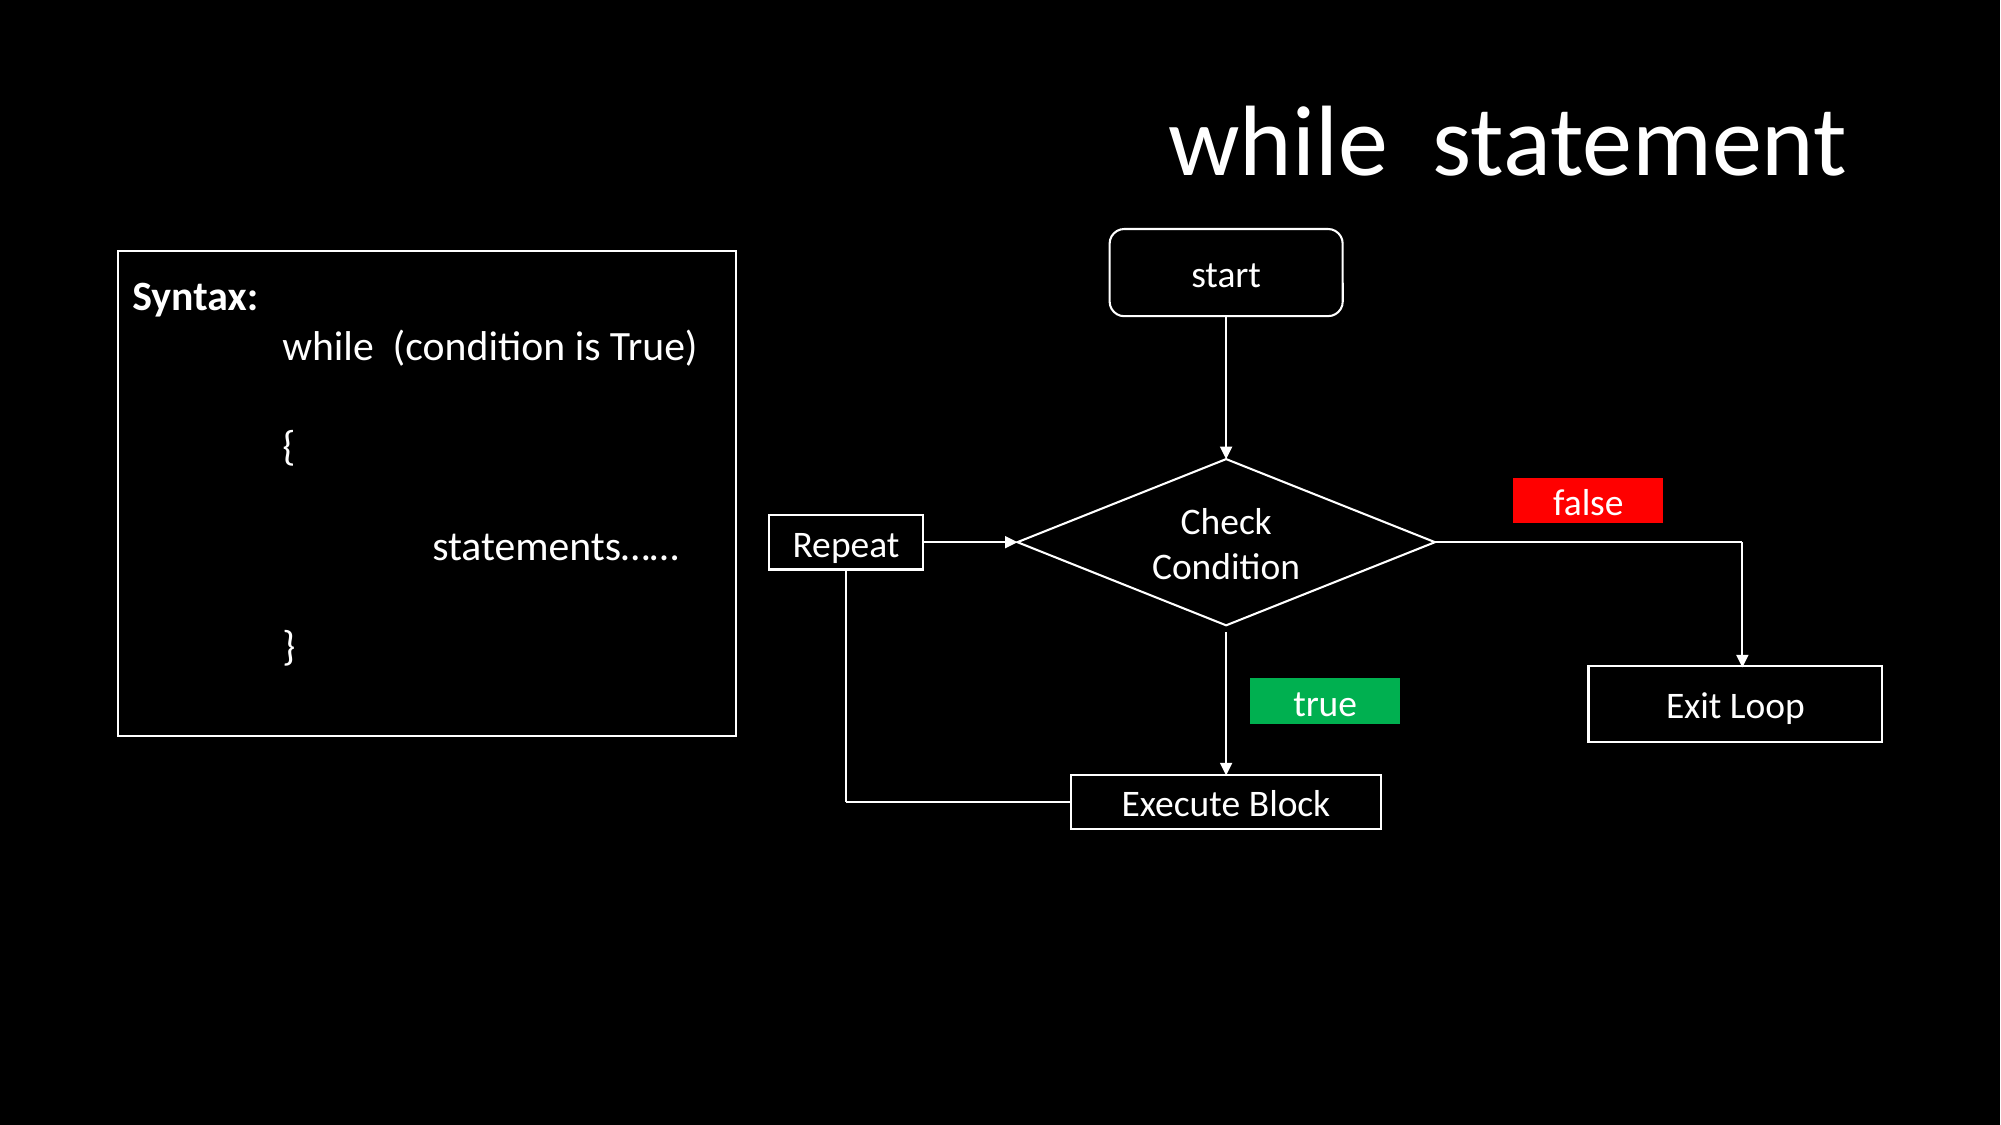

# while  statement
start
Syntax:
	while  (condition is True)

{

	statements……

}

Check Condition
false
Repeat
Exit Loop
true
Execute Block